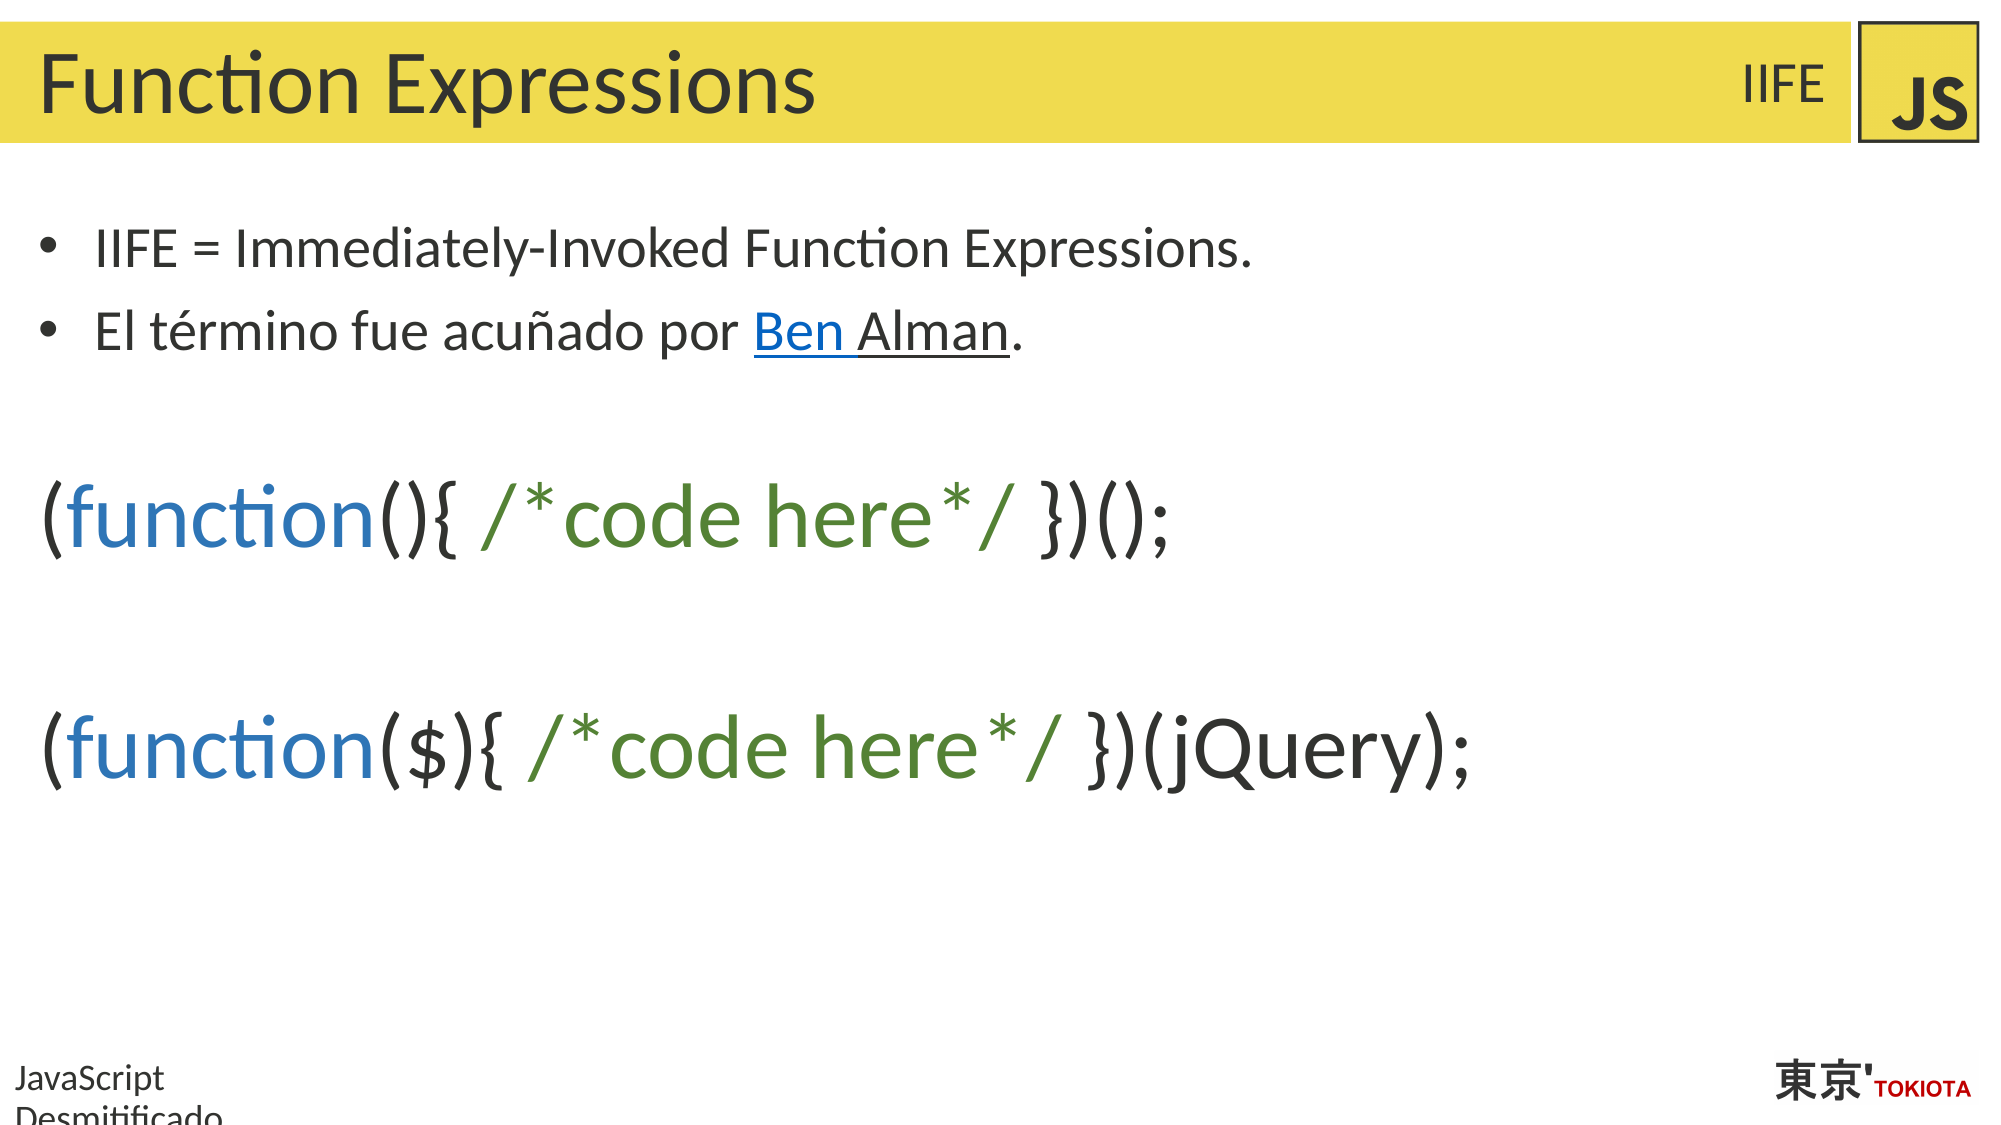

# Function Expressions
IIFE
IIFE = Immediately-Invoked Function Expressions.
El término fue acuñado por Ben Alman.

(function(){ /*code here*/ })();
(function($){ /*code here*/ })(jQuery);